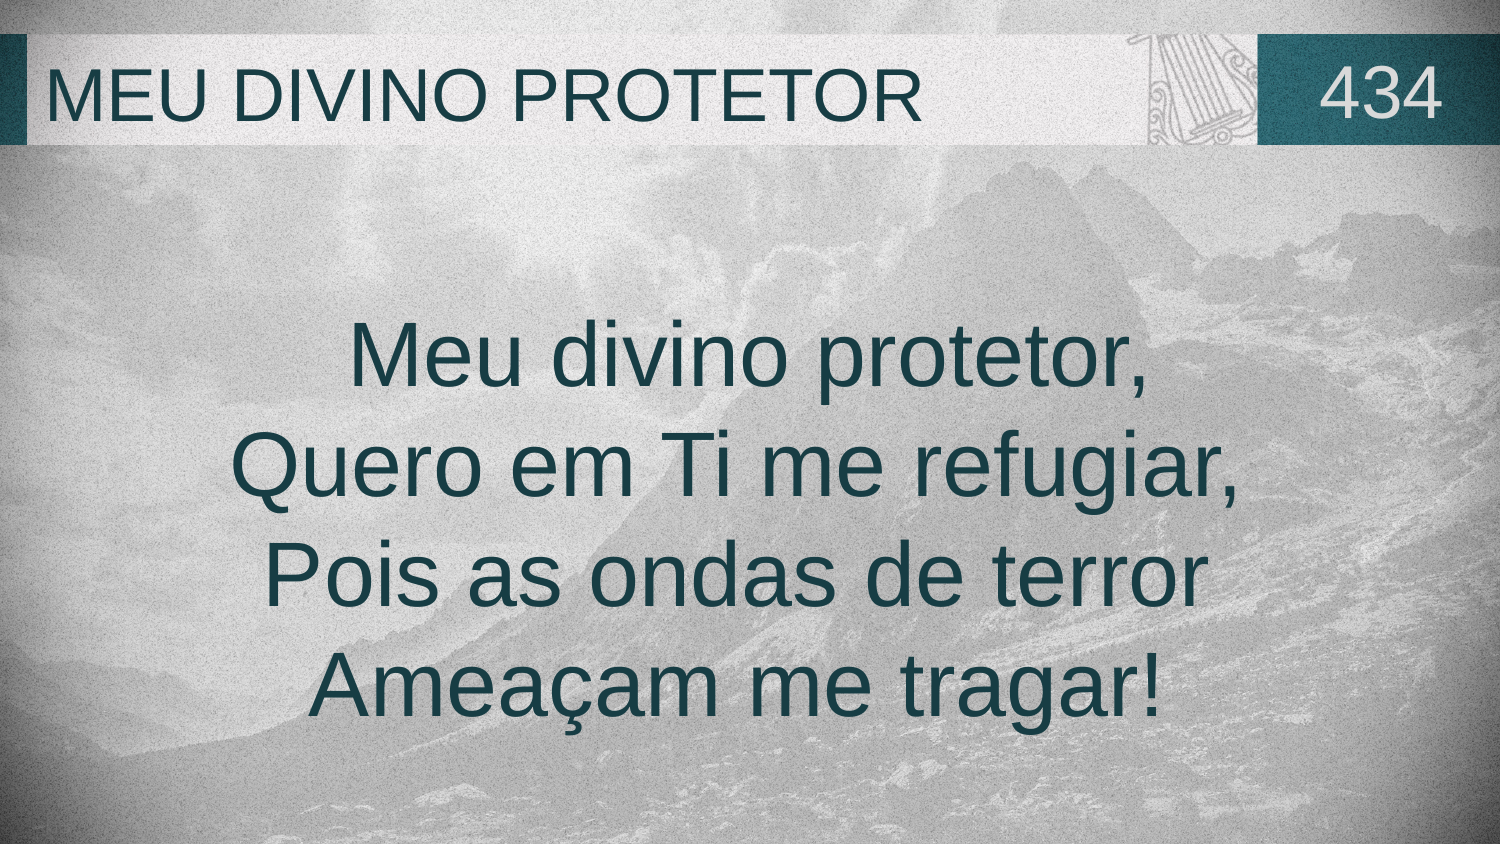

# MEU DIVINO PROTETOR
434
Meu divino protetor,
Quero em Ti me refugiar,
Pois as ondas de terror
Ameaçam me tragar!